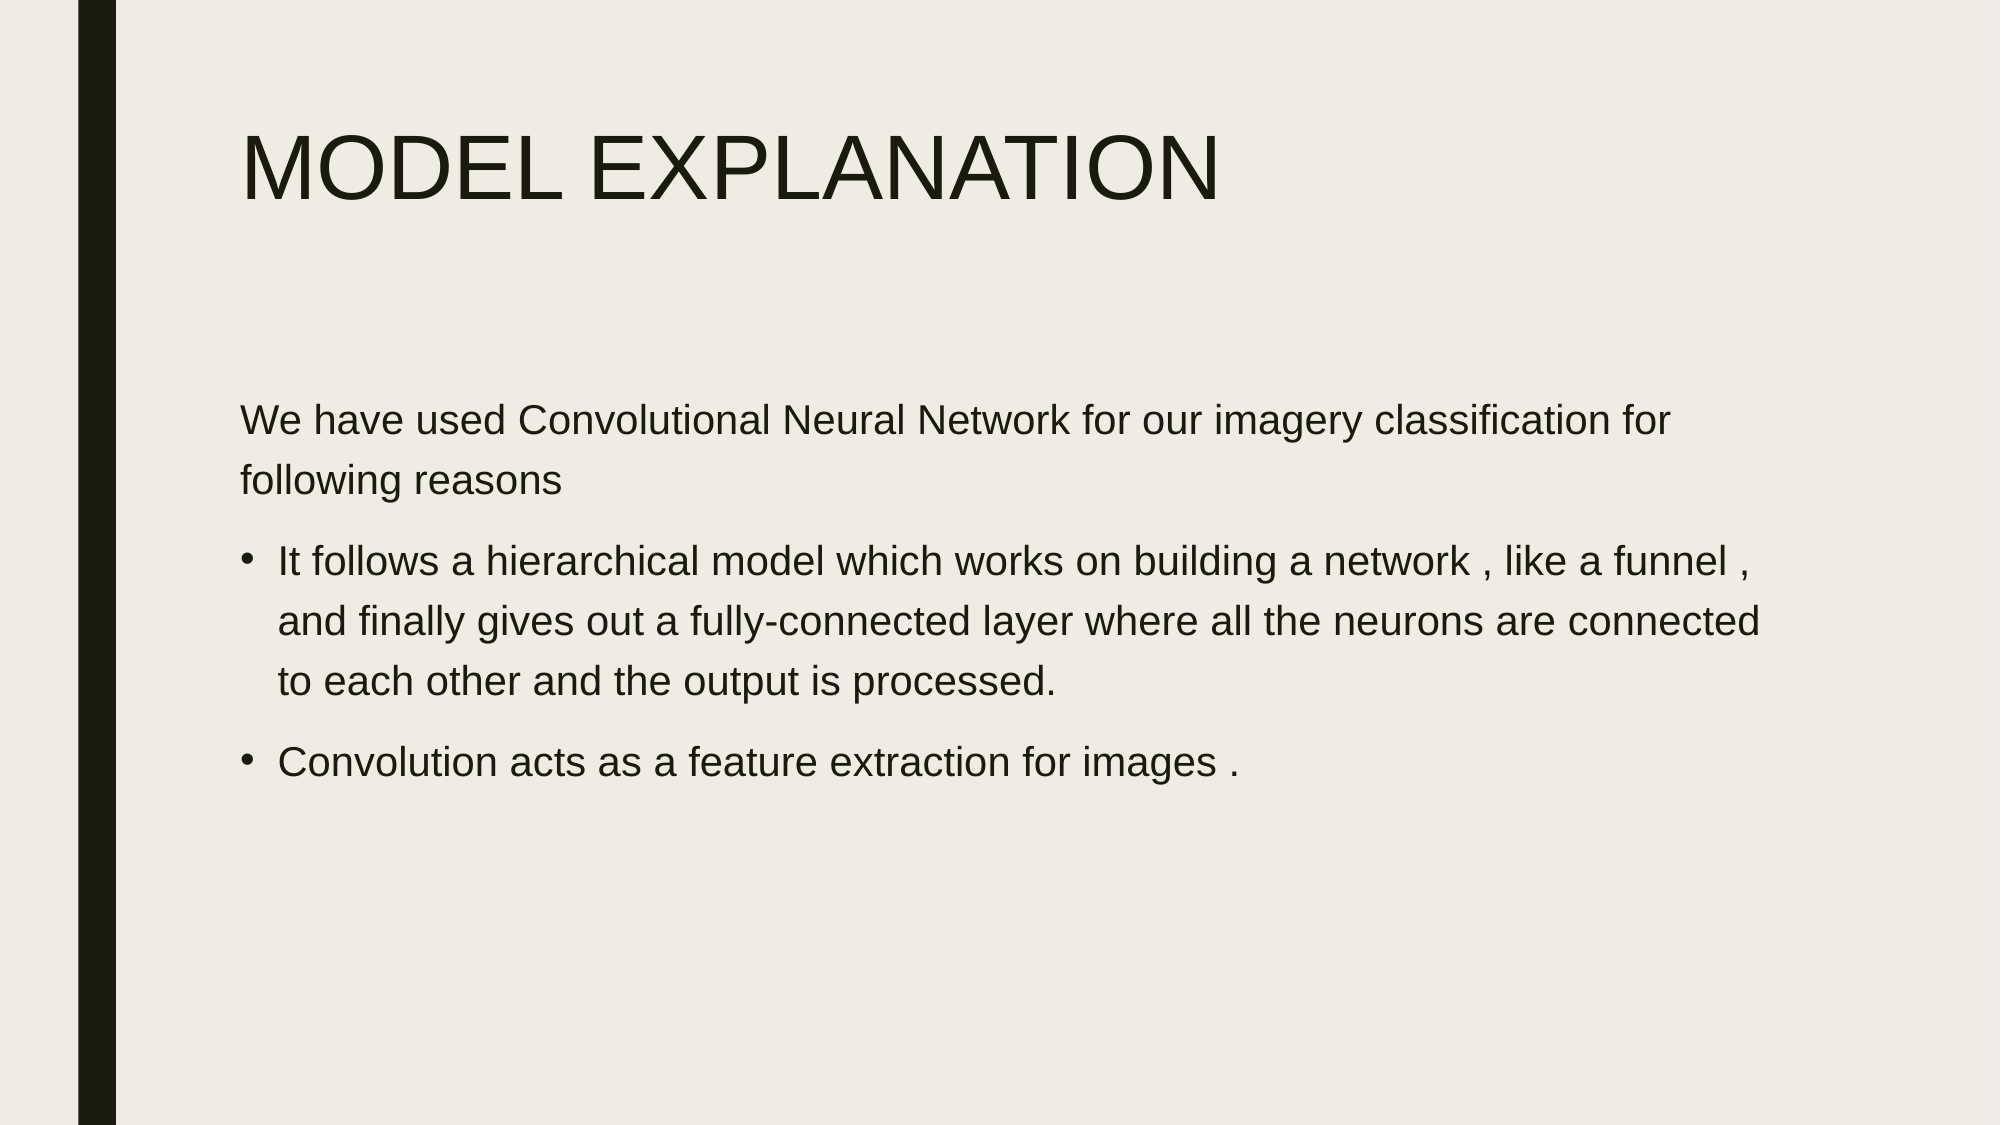

# MODEL EXPLANATION
We have used Convolutional Neural Network for our imagery classification for following reasons
It follows a hierarchical model which works on building a network , like a funnel , and finally gives out a fully-connected layer where all the neurons are connected to each other and the output is processed.
Convolution acts as a feature extraction for images .